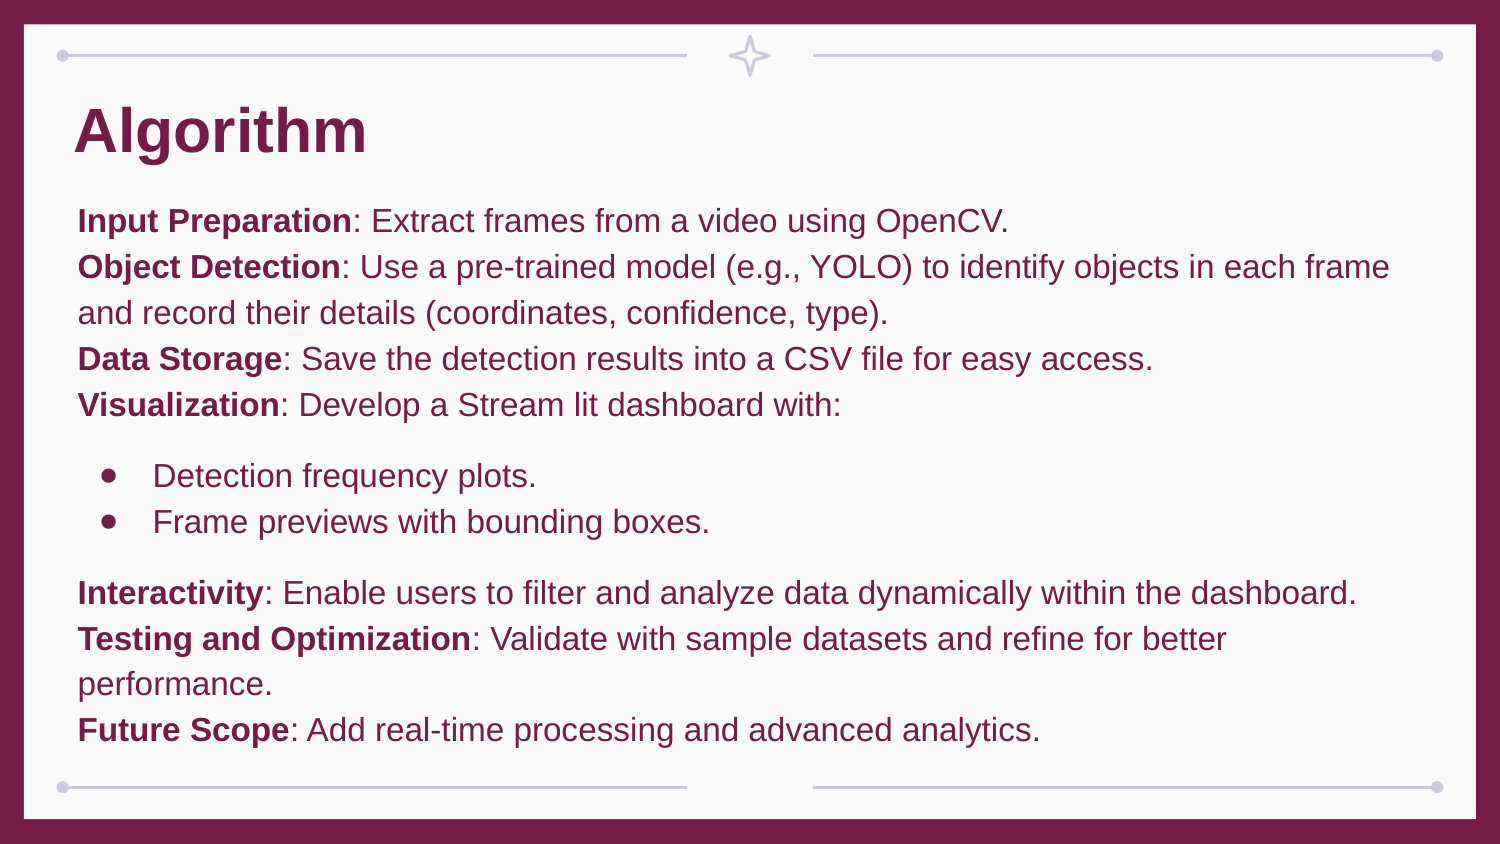

# Algorithm
Input Preparation: Extract frames from a video using OpenCV.
Object Detection: Use a pre-trained model (e.g., YOLO) to identify objects in each frame and record their details (coordinates, confidence, type).
Data Storage: Save the detection results into a CSV file for easy access.
Visualization: Develop a Stream lit dashboard with:
Detection frequency plots.
Frame previews with bounding boxes.
Interactivity: Enable users to filter and analyze data dynamically within the dashboard.
Testing and Optimization: Validate with sample datasets and refine for better performance.
Future Scope: Add real-time processing and advanced analytics.